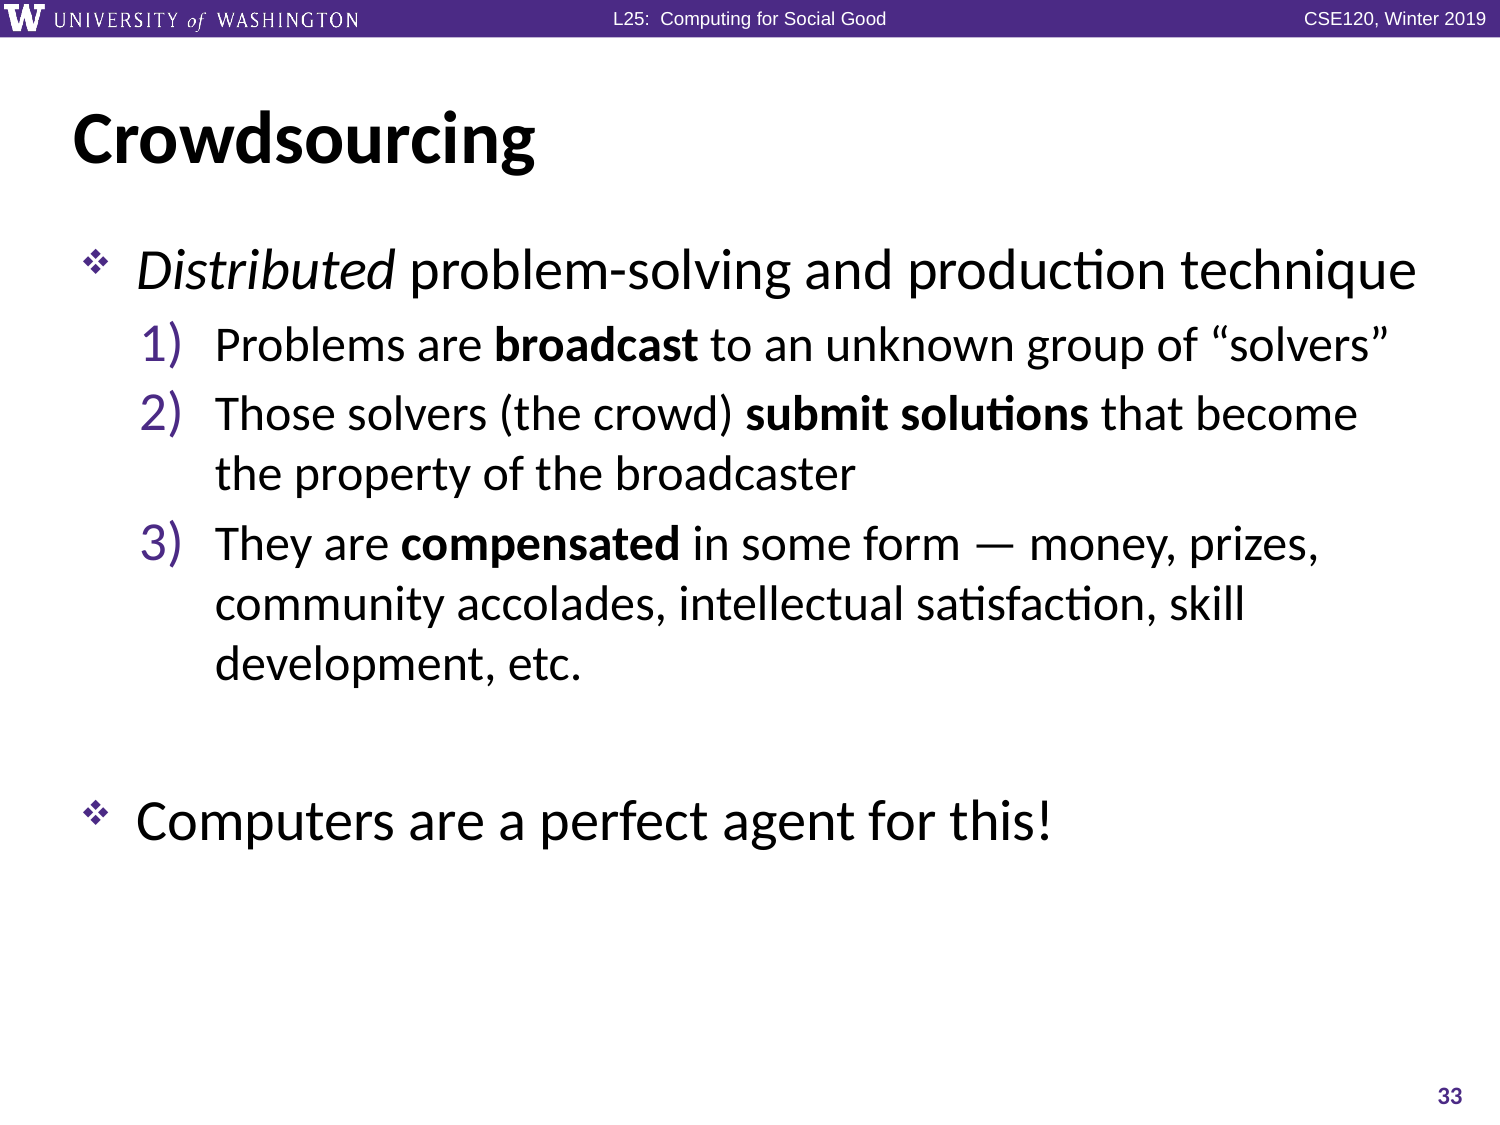

# Crowdsourcing
Distributed problem-solving and production technique
Problems are broadcast to an unknown group of “solvers”
Those solvers (the crowd) submit solutions that become the property of the broadcaster
They are compensated in some form — money, prizes, community accolades, intellectual satisfaction, skill development, etc.

Computers are a perfect agent for this!

33